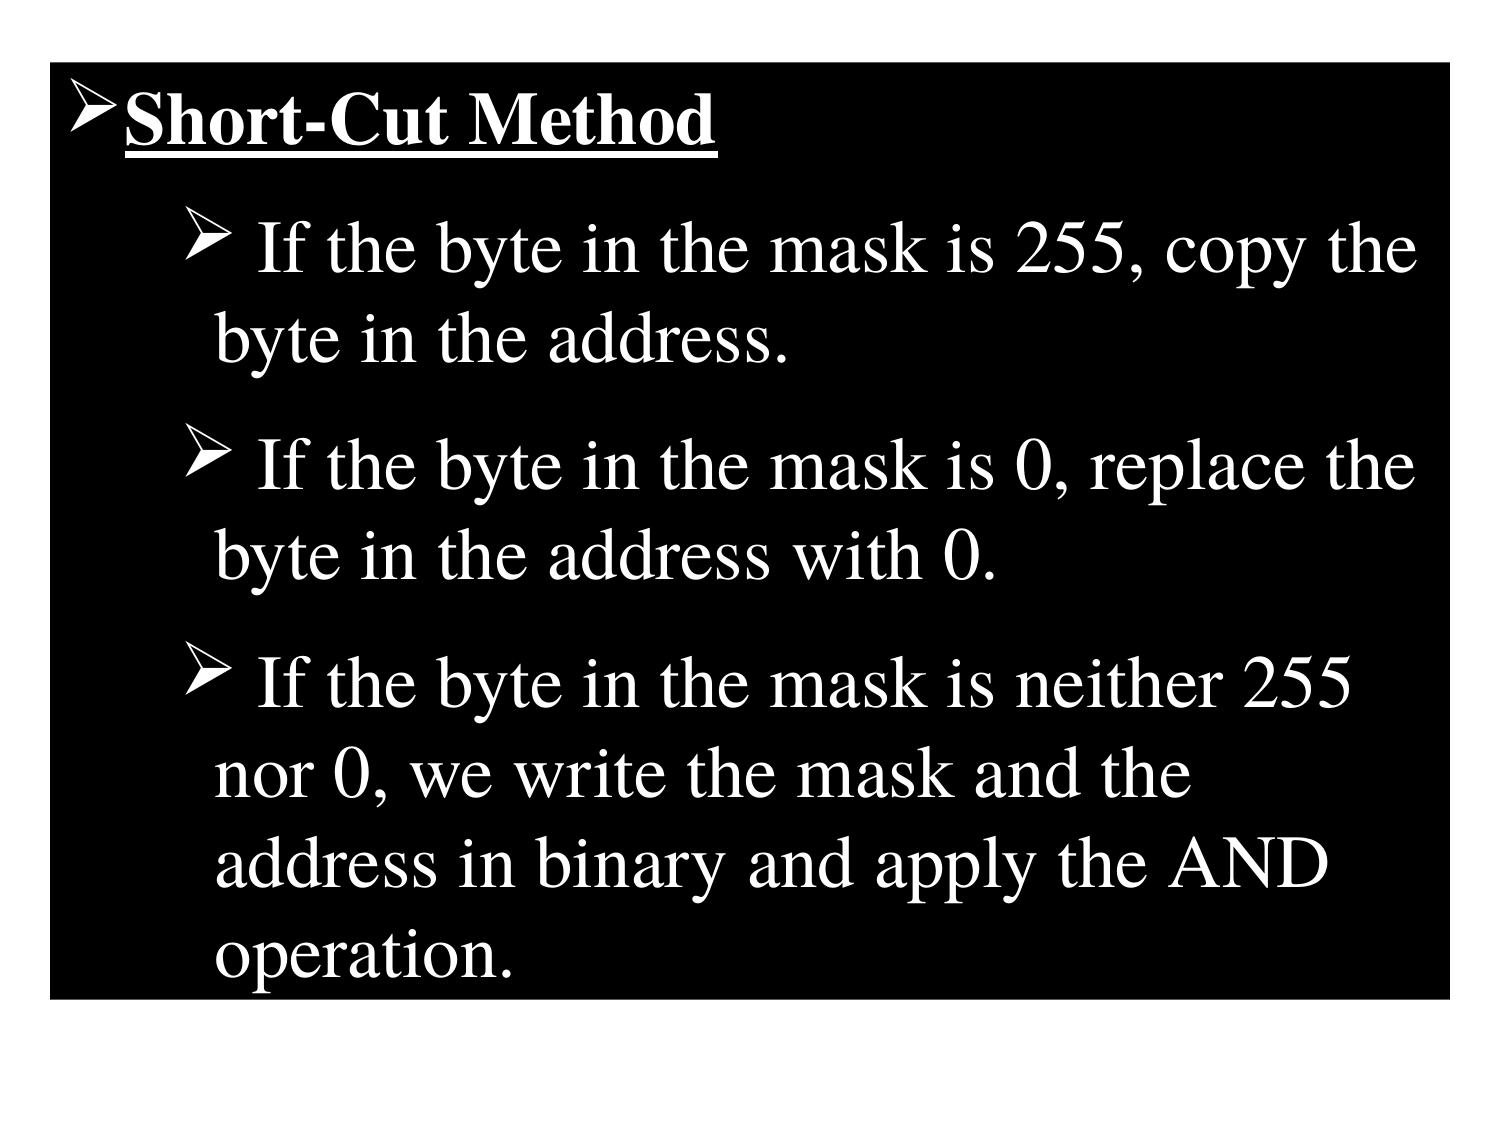

Short-Cut Method
 If the byte in the mask is 255, copy the byte in the address.
 If the byte in the mask is 0, replace the byte in the address with 0.
 If the byte in the mask is neither 255 nor 0, we write the mask and the address in binary and apply the AND operation.